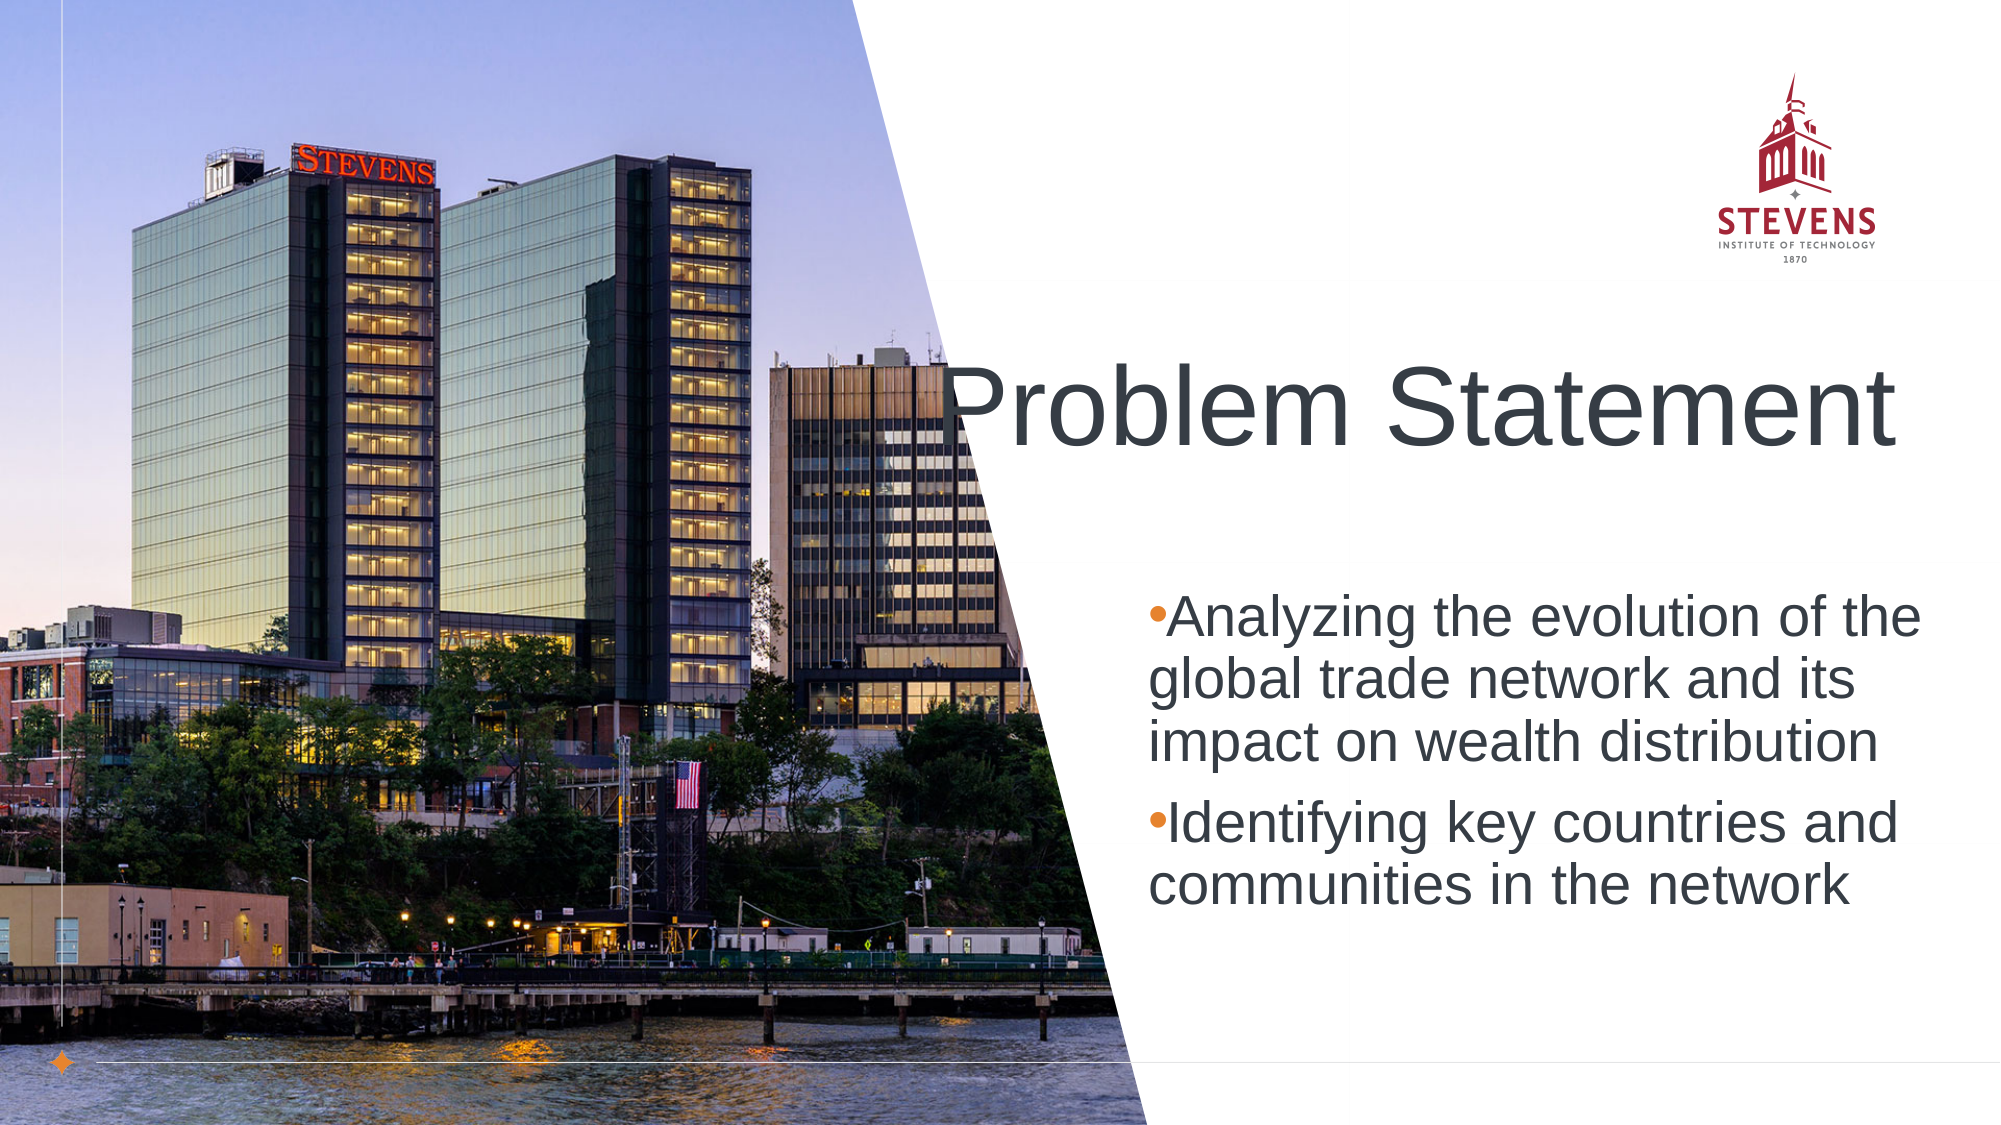

# Problem Statement
Analyzing the evolution of the global trade network and its impact on wealth distribution
Identifying key countries and communities in the network